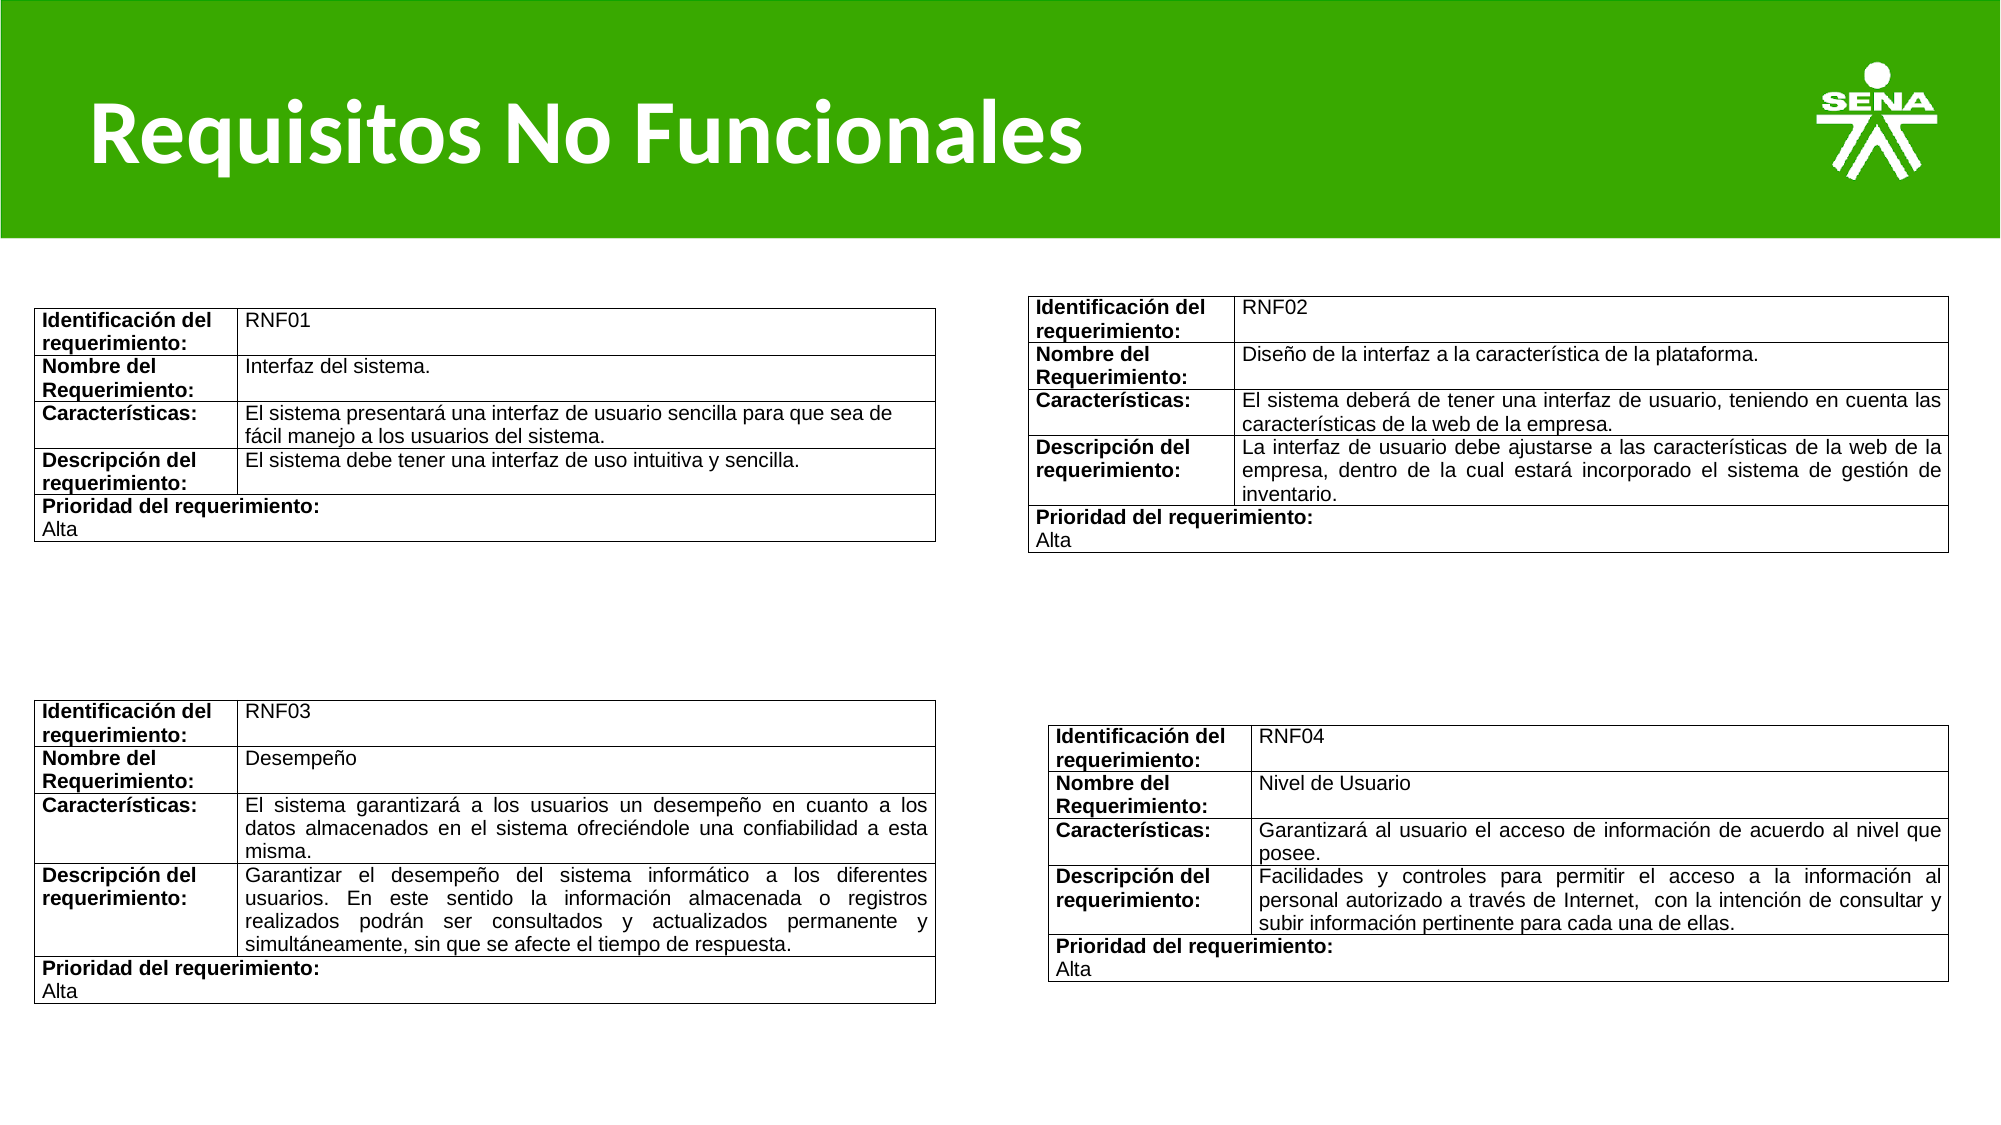

# Requisitos No Funcionales
| Identificación del requerimiento: | RNF02 |
| --- | --- |
| Nombre del Requerimiento: | Diseño de la interfaz a la característica de la plataforma. |
| Características: | El sistema deberá de tener una interfaz de usuario, teniendo en cuenta las características de la web de la empresa. |
| Descripción del requerimiento: | La interfaz de usuario debe ajustarse a las características de la web de la empresa, dentro de la cual estará incorporado el sistema de gestión de inventario. |
| Prioridad del requerimiento: Alta |  |
| Identificación del requerimiento: | RNF01 |
| --- | --- |
| Nombre del Requerimiento: | Interfaz del sistema. |
| Características: | El sistema presentará una interfaz de usuario sencilla para que sea de fácil manejo a los usuarios del sistema. |
| Descripción del requerimiento: | El sistema debe tener una interfaz de uso intuitiva y sencilla. |
| Prioridad del requerimiento: Alta |  |
| Identificación del requerimiento: | RNF03 |
| --- | --- |
| Nombre del Requerimiento: | Desempeño |
| Características: | El sistema garantizará a los usuarios un desempeño en cuanto a los datos almacenados en el sistema ofreciéndole una confiabilidad a esta misma. |
| Descripción del requerimiento: | Garantizar el desempeño del sistema informático a los diferentes usuarios. En este sentido la información almacenada o registros realizados podrán ser consultados y actualizados permanente y simultáneamente, sin que se afecte el tiempo de respuesta. |
| Prioridad del requerimiento: Alta |  |
| Identificación del requerimiento: | RNF04 |
| --- | --- |
| Nombre del Requerimiento: | Nivel de Usuario |
| Características: | Garantizará al usuario el acceso de información de acuerdo al nivel que posee. |
| Descripción del requerimiento: | Facilidades y controles para permitir el acceso a la información al personal autorizado a través de Internet, con la intención de consultar y subir información pertinente para cada una de ellas. |
| Prioridad del requerimiento: Alta |  |